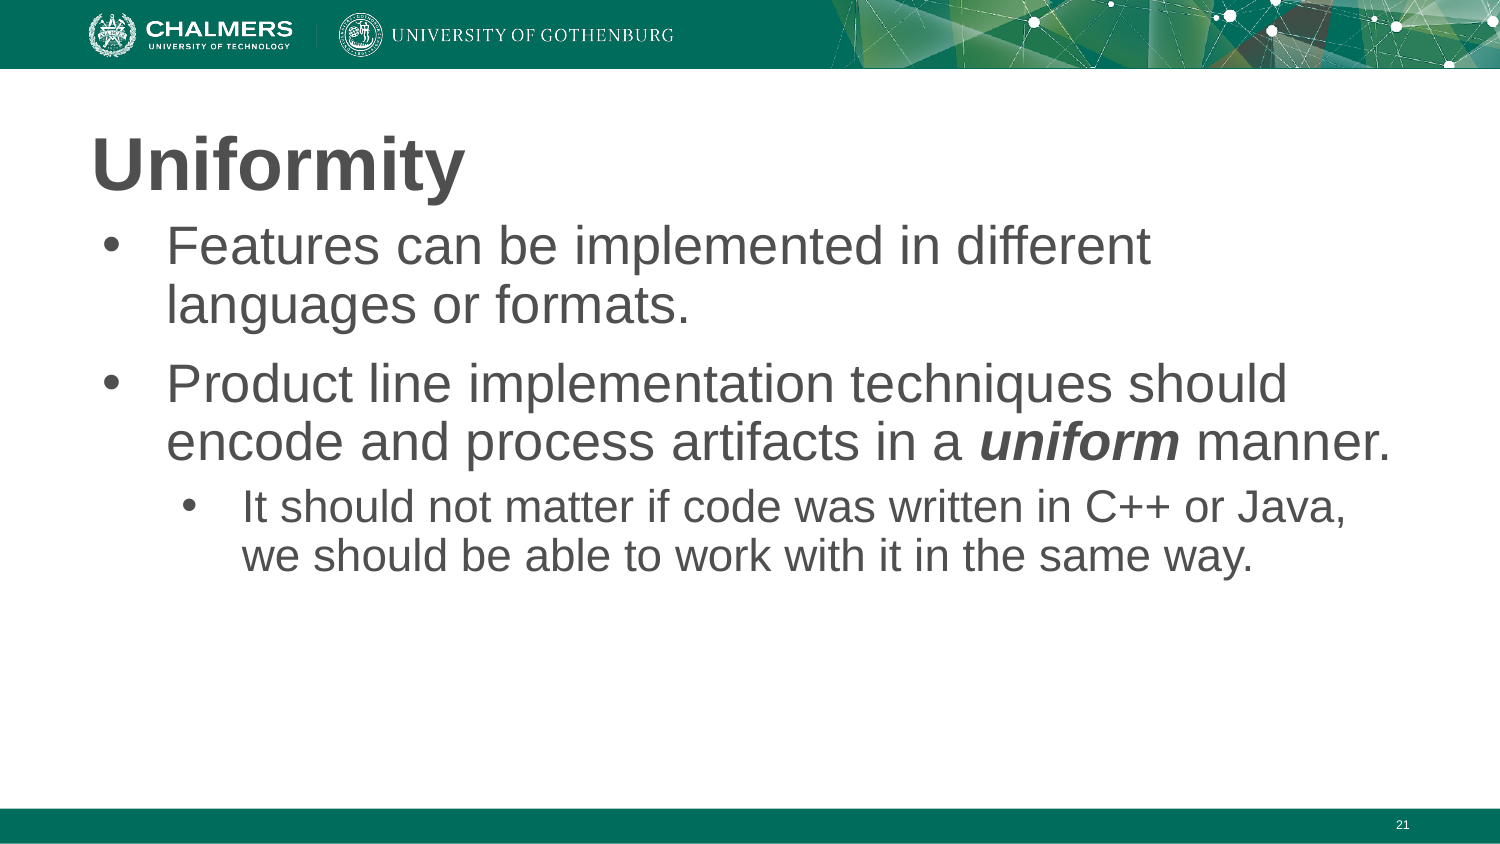

# Uniformity
Features can be implemented in different languages or formats.
Product line implementation techniques should encode and process artifacts in a uniform manner.
It should not matter if code was written in C++ or Java, we should be able to work with it in the same way.
21